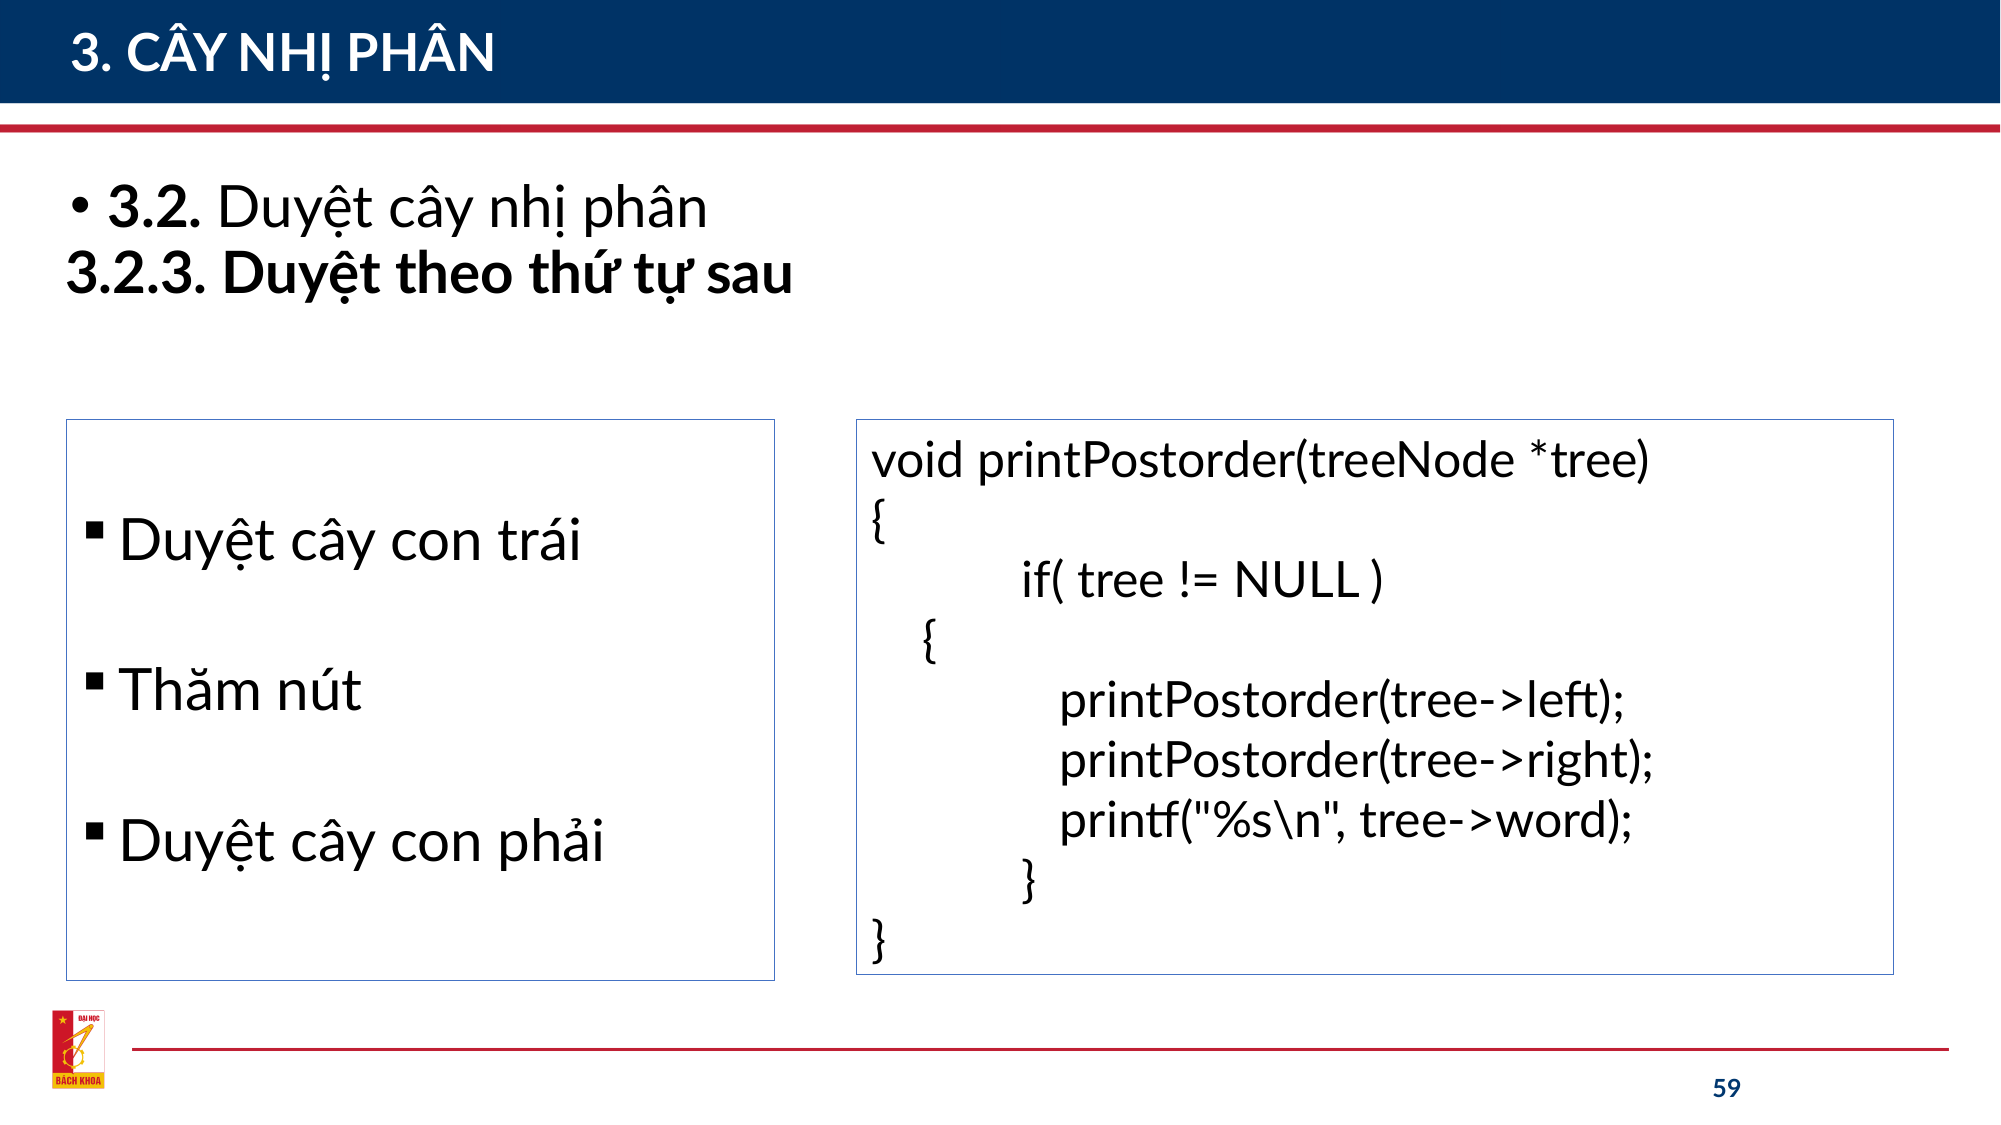

# 3. CÂY NHỊ PHÂN
3.2. Duyệt cây nhị phân
3.2.3. Duyệt theo thứ tự sau

Duyệt cây con trái

Thăm nút

Duyệt cây con phải
void printPostorder(treeNode *tree)
{
	if( tree != NULL )
    {
	   printPostorder(tree->left);
	   printPostorder(tree->right);
	   printf("%s\n", tree->word);
	}
}
59